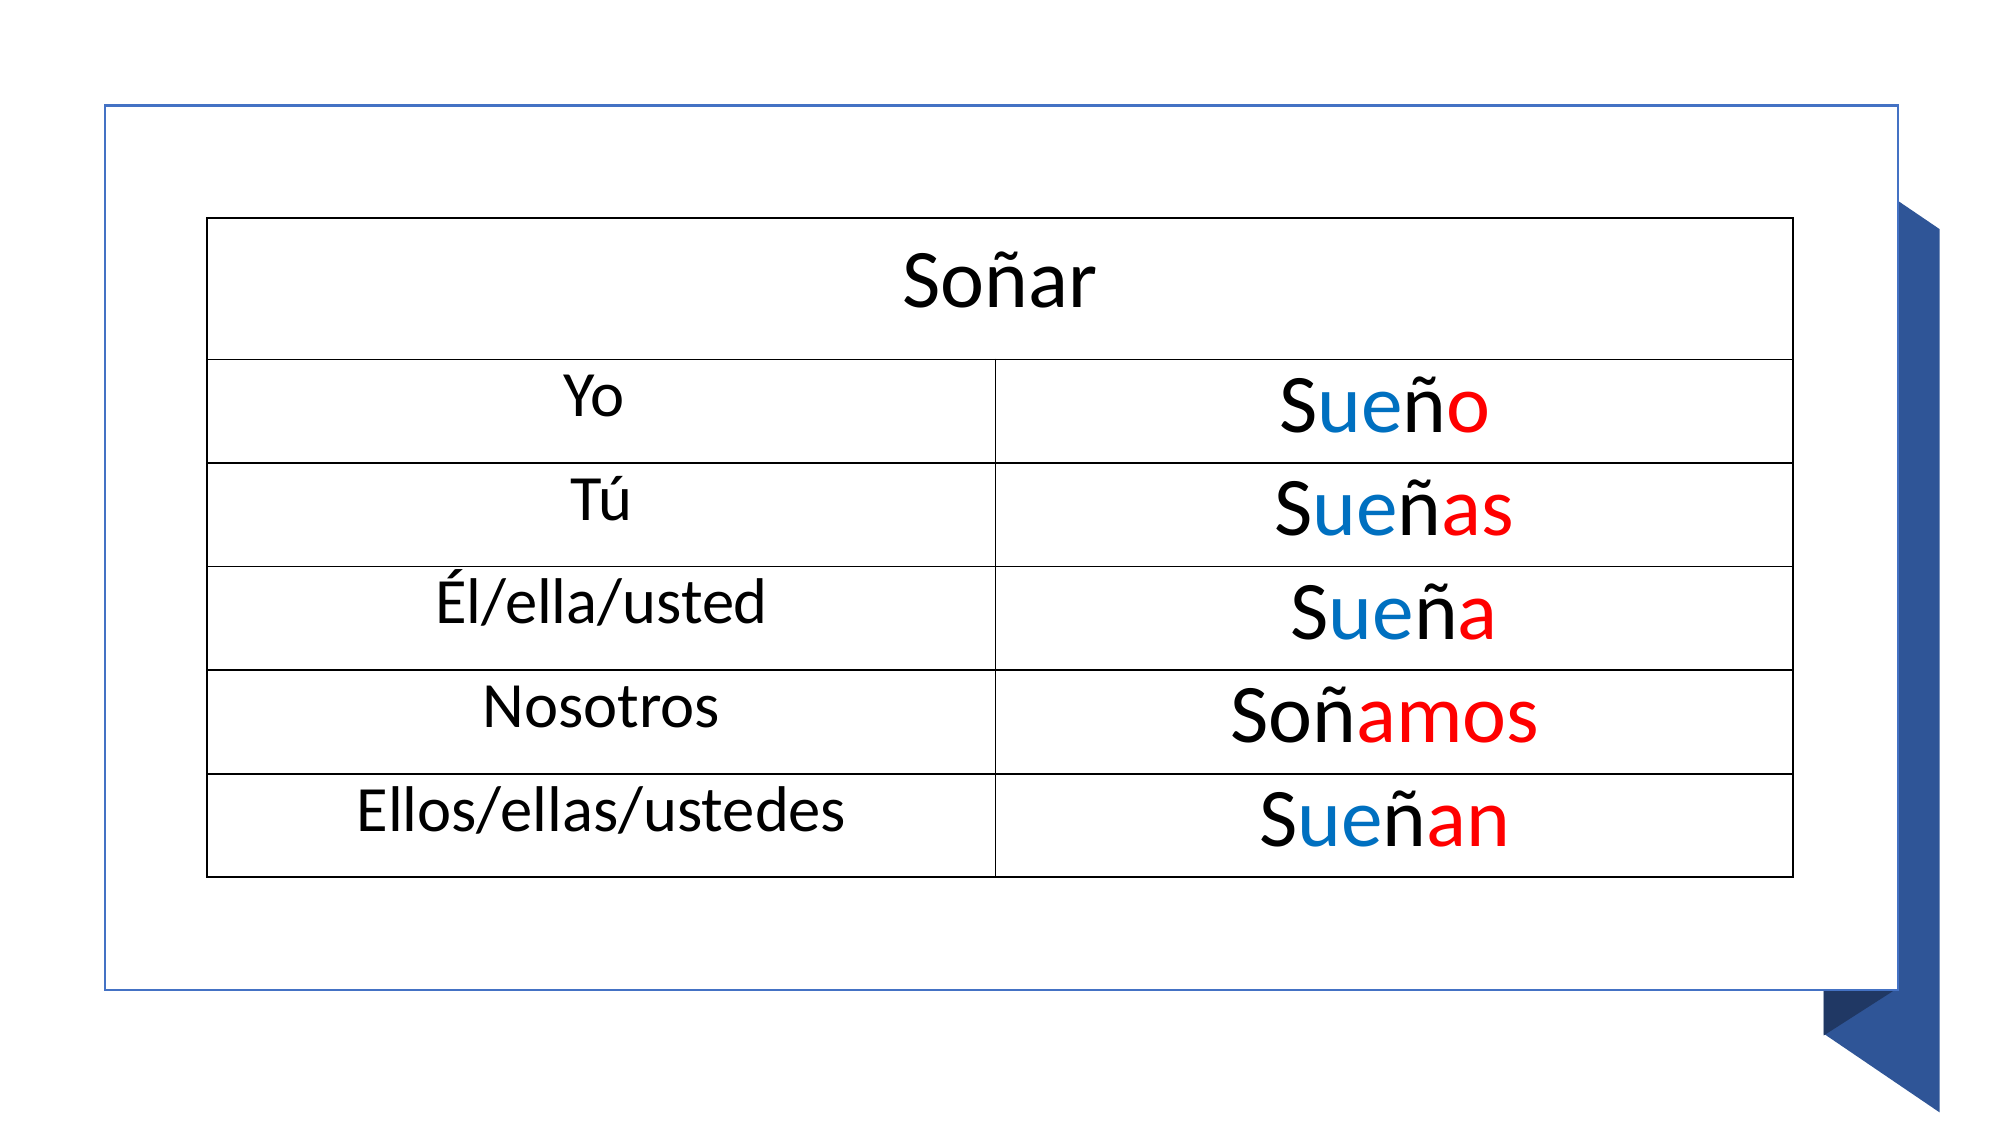

| Soñar |  |
| --- | --- |
| Yo | Sueño |
| Tú | Sueñas |
| Él/ella/usted | Sueña |
| Nosotros | Soñamos |
| Ellos/ellas/ustedes | Sueñan |